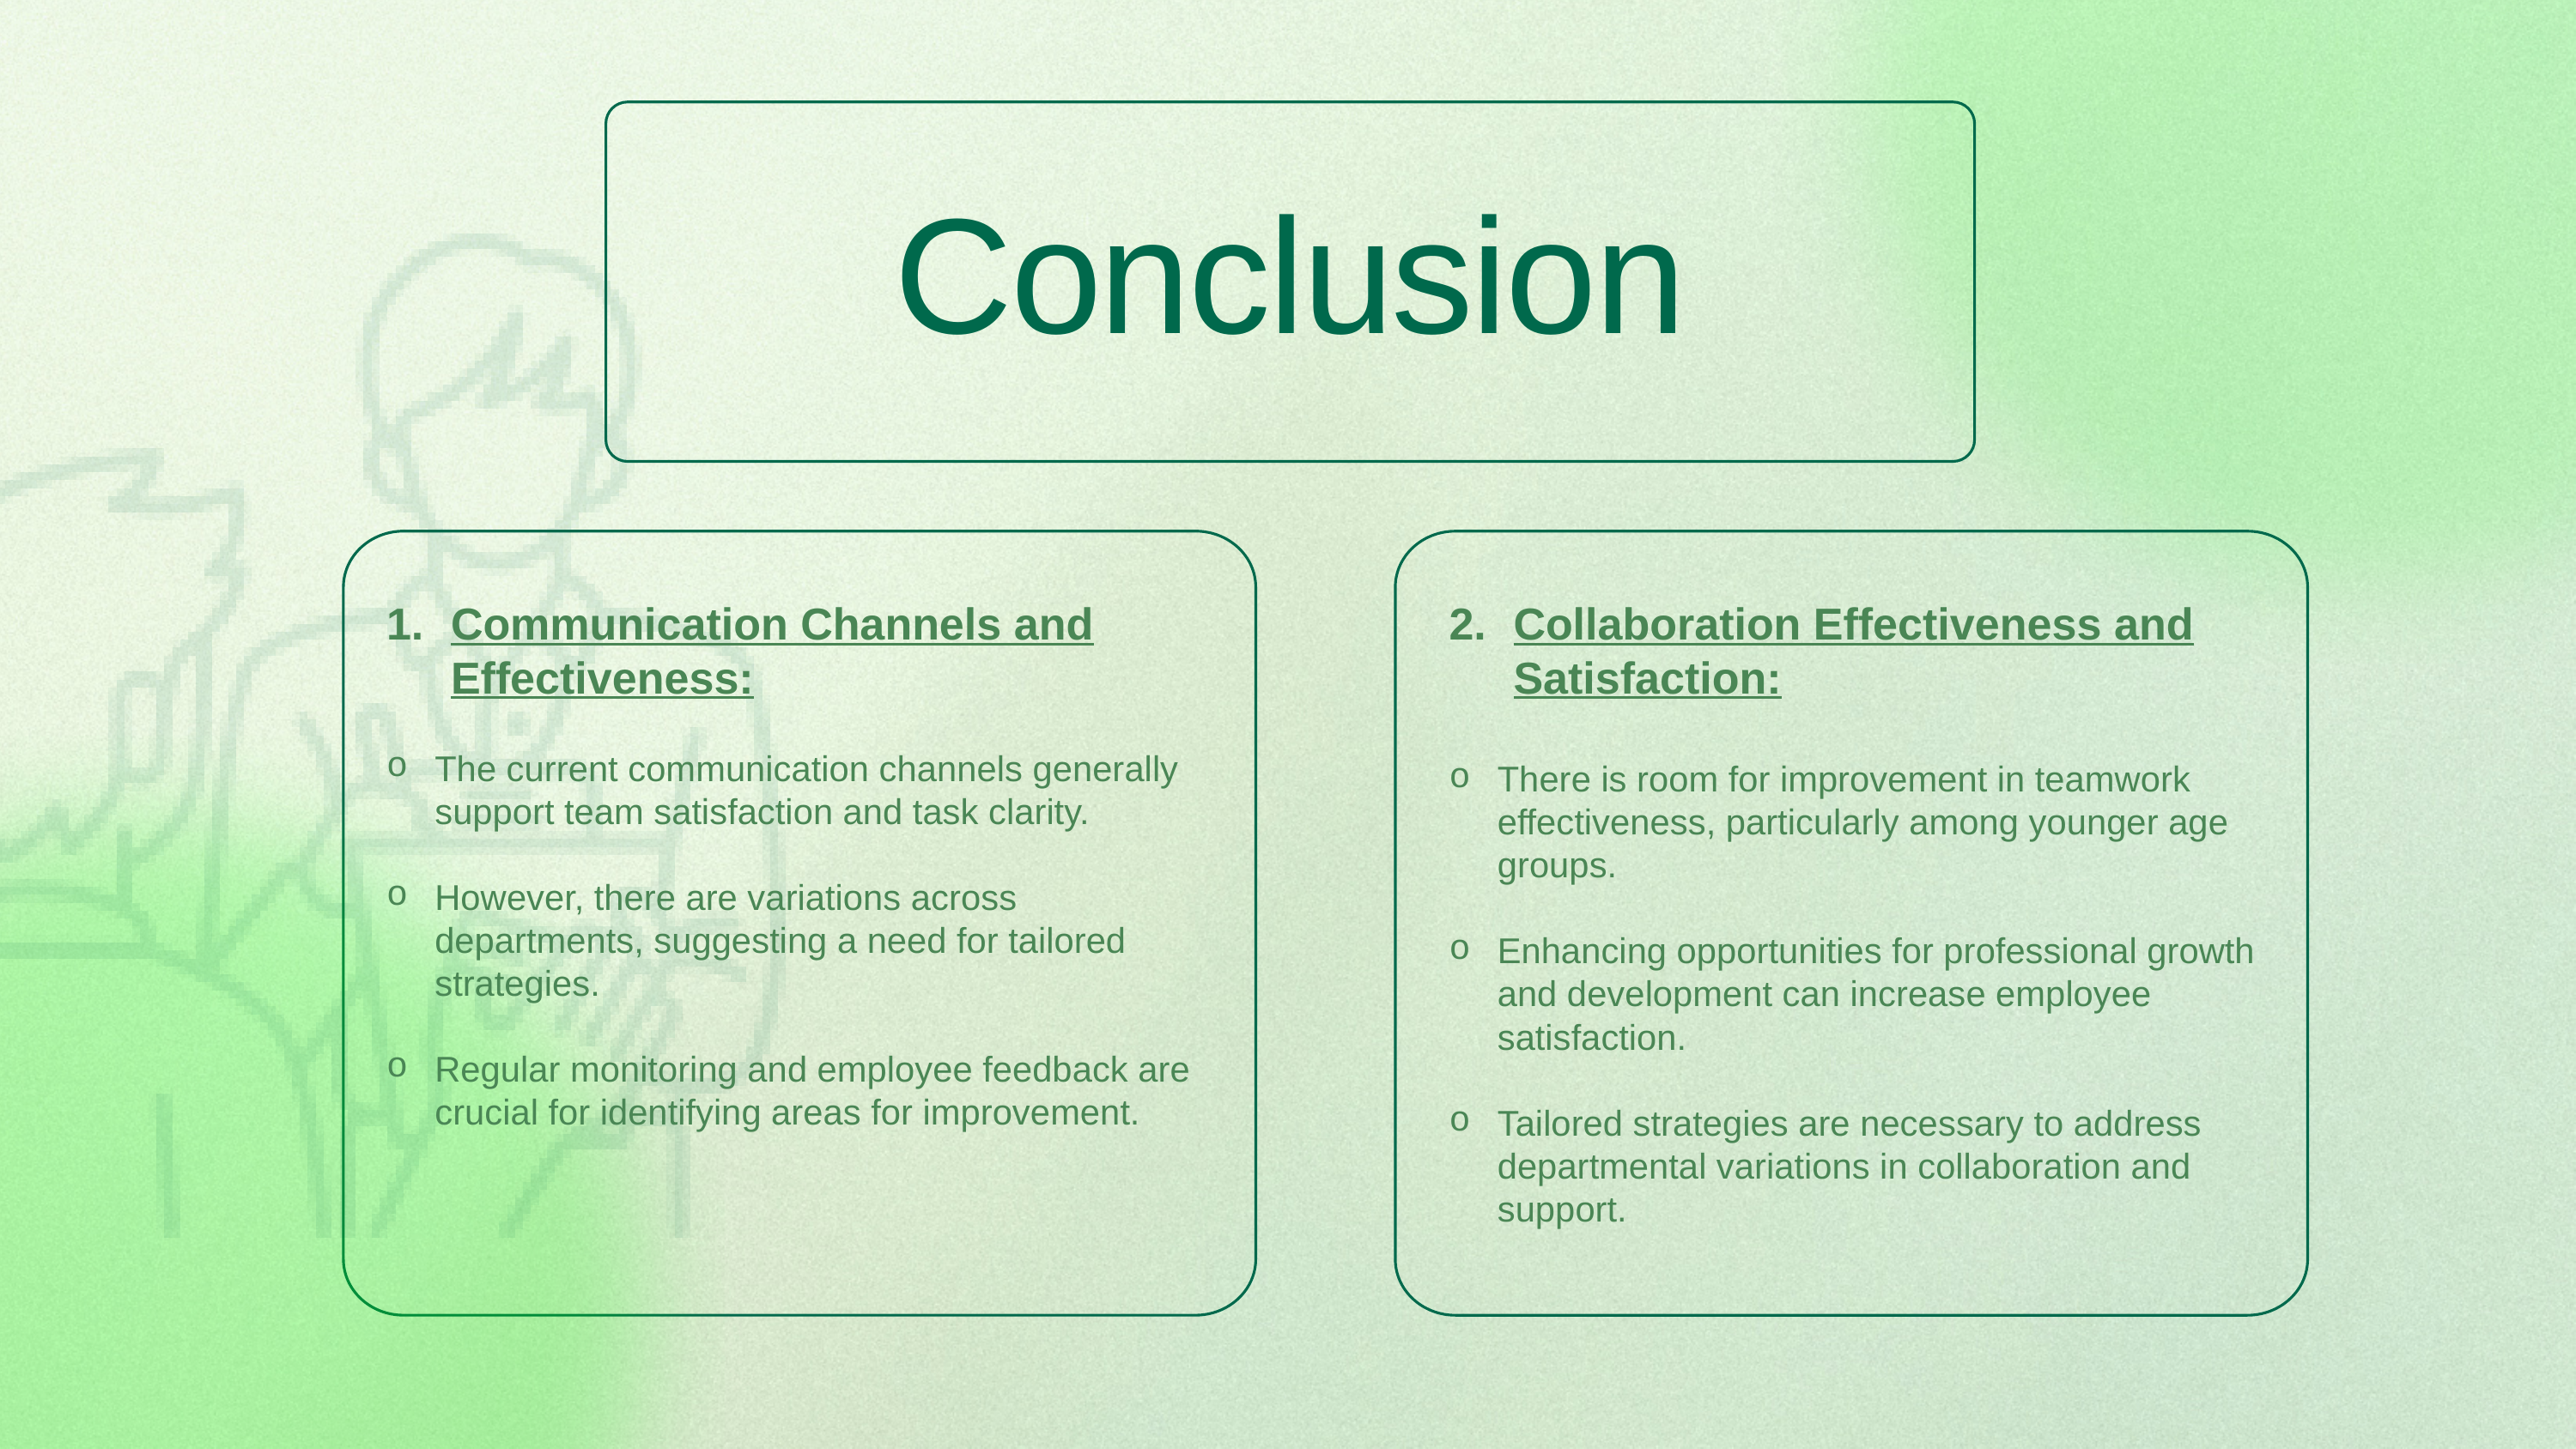

Conclusion

Communication Channels and Effectiveness:

The current communication channels generally support team satisfaction and task clarity.

However, there are variations across departments, suggesting a need for tailored strategies.

Regular monitoring and employee feedback are crucial for identifying areas for improvement.
Collaboration Effectiveness and Satisfaction:

There is room for improvement in teamwork effectiveness, particularly among younger age groups.

Enhancing opportunities for professional growth and development can increase employee satisfaction.

Tailored strategies are necessary to address departmental variations in collaboration and support.